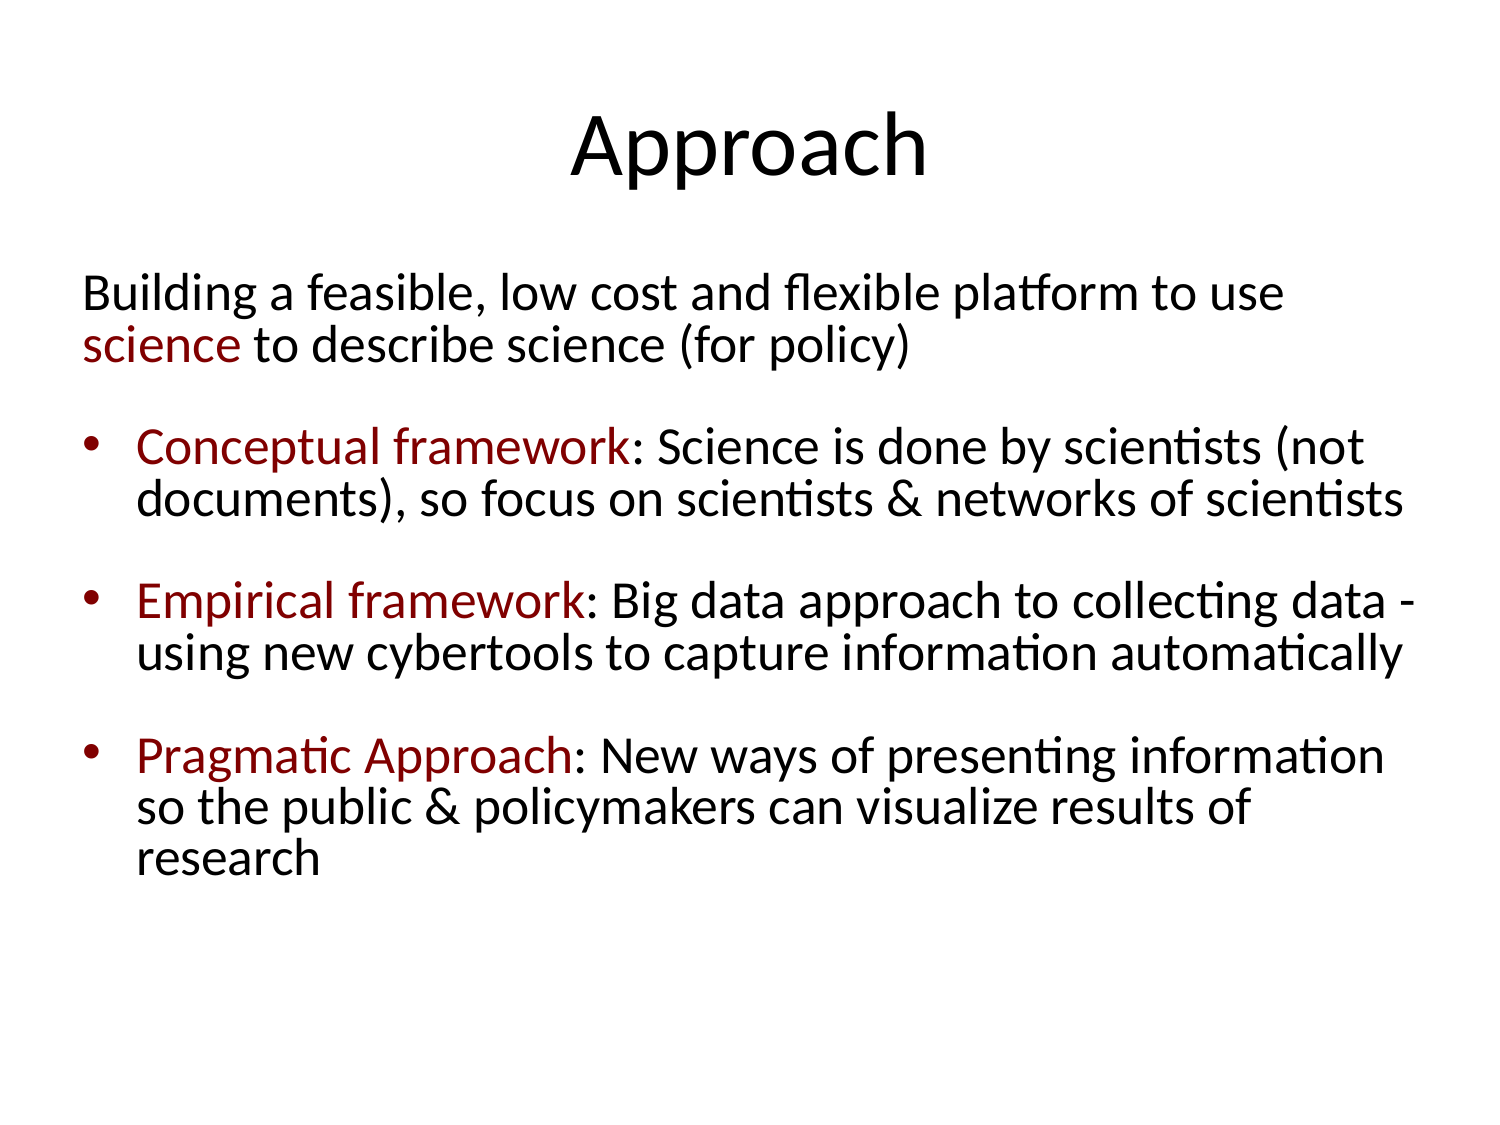

# Approach
Building a feasible, low cost and flexible platform to use science to describe science (for policy)

Conceptual framework: Science is done by scientists (not documents), so focus on scientists & networks of scientists

Empirical framework: Big data approach to collecting data - using new cybertools to capture information automatically

Pragmatic Approach: New ways of presenting information so the public & policymakers can visualize results of research